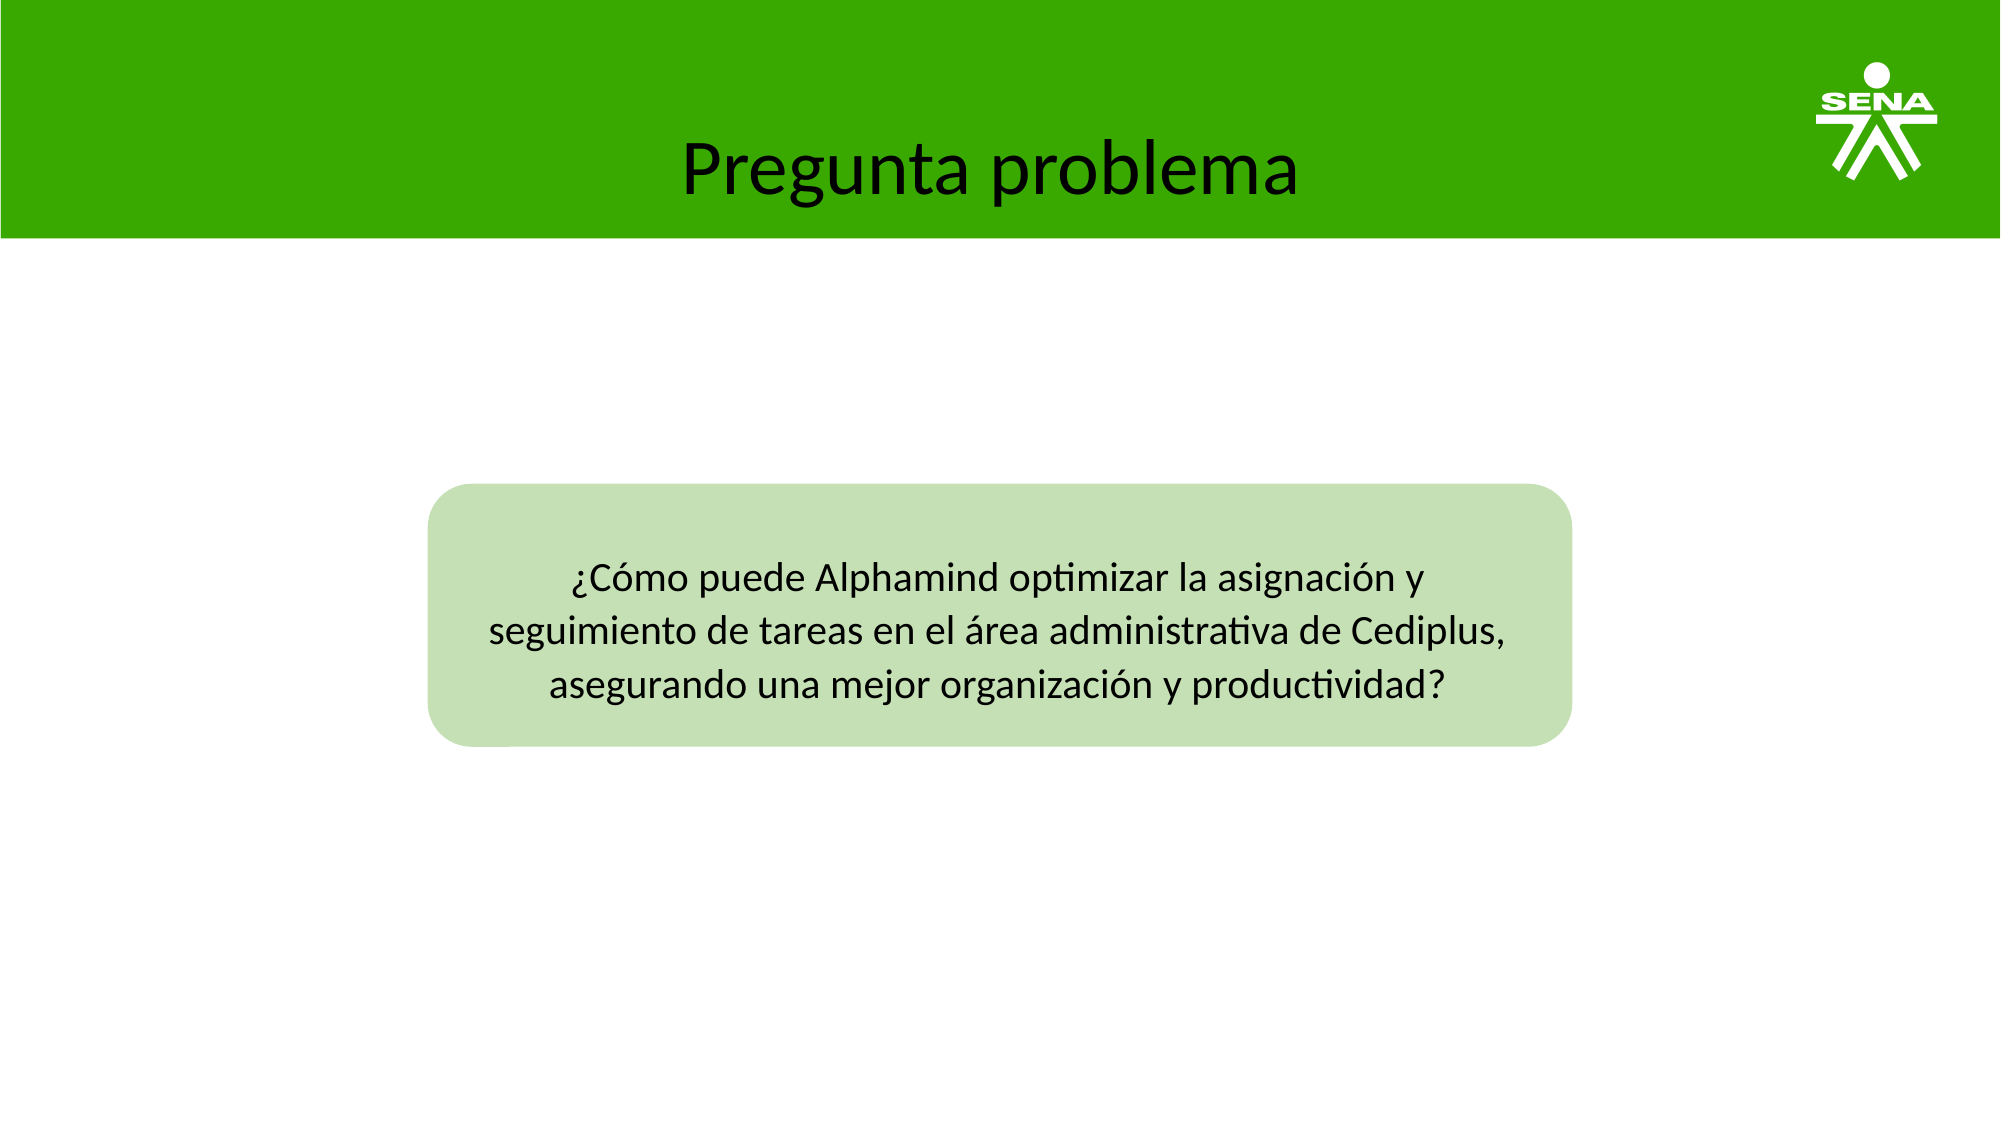

# Pregunta problema

¿Cómo puede Alphamind optimizar la asignación y seguimiento de tareas en el área administrativa de Cediplus, asegurando una mejor organización y productividad?